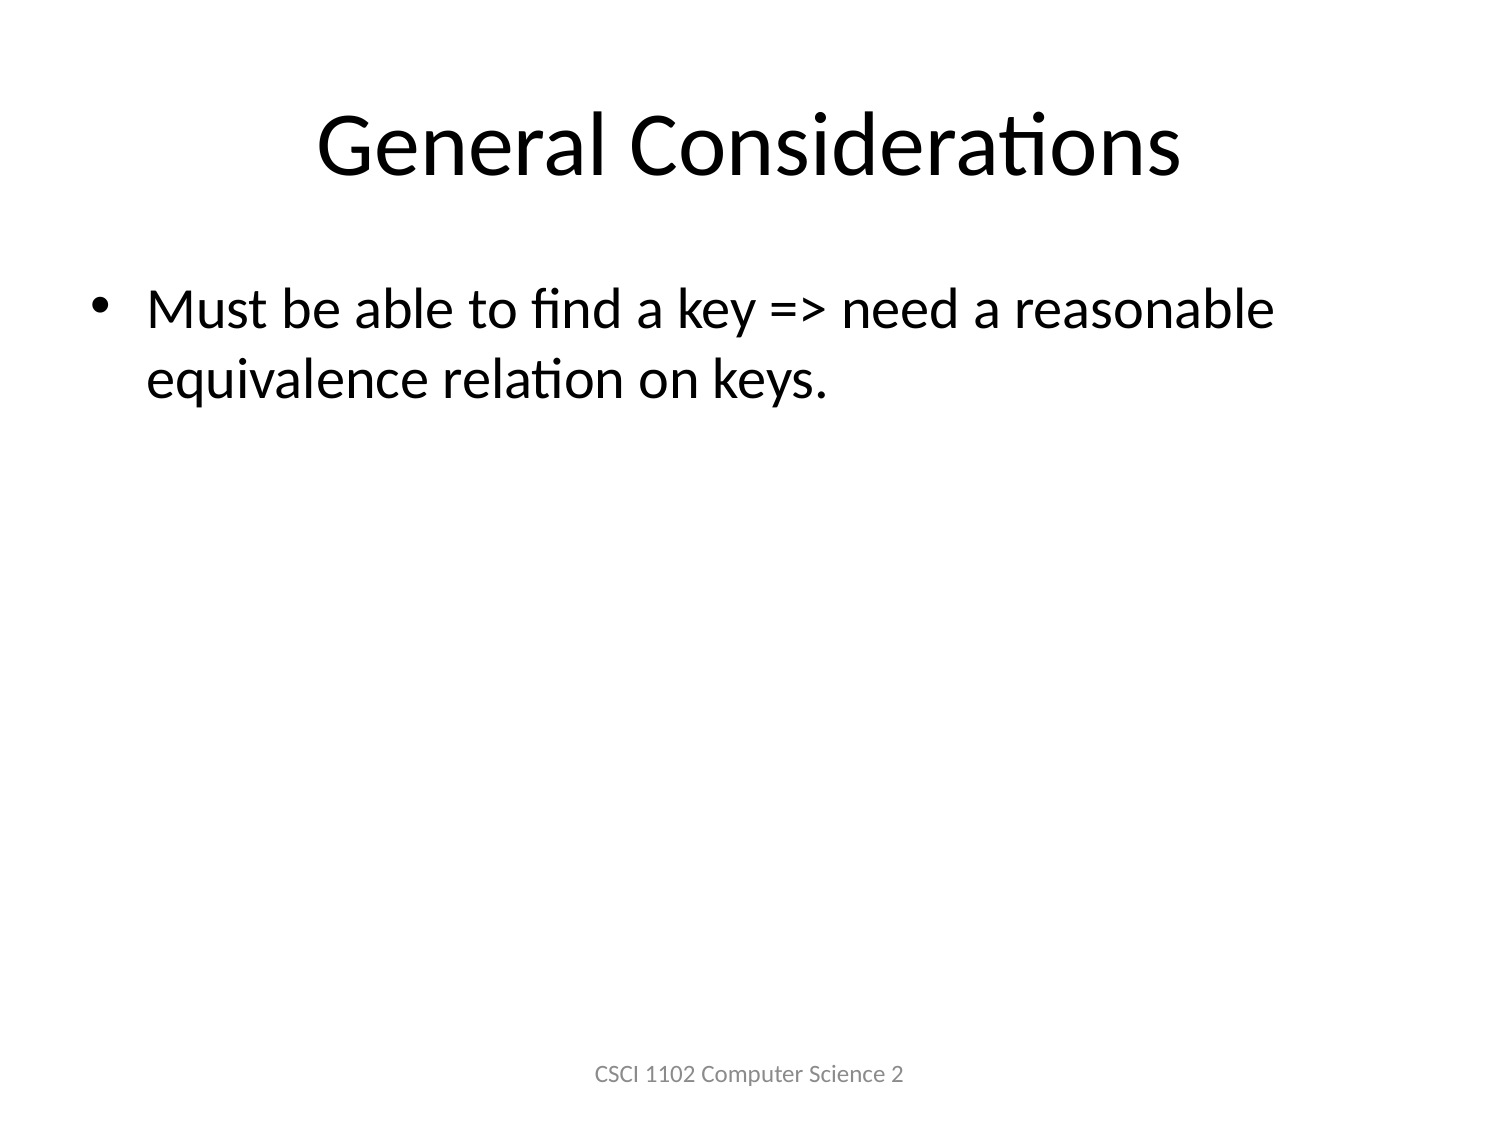

# General Considerations
Must be able to find a key => need a reasonable equivalence relation on keys.

CSCI 1102 Computer Science 2